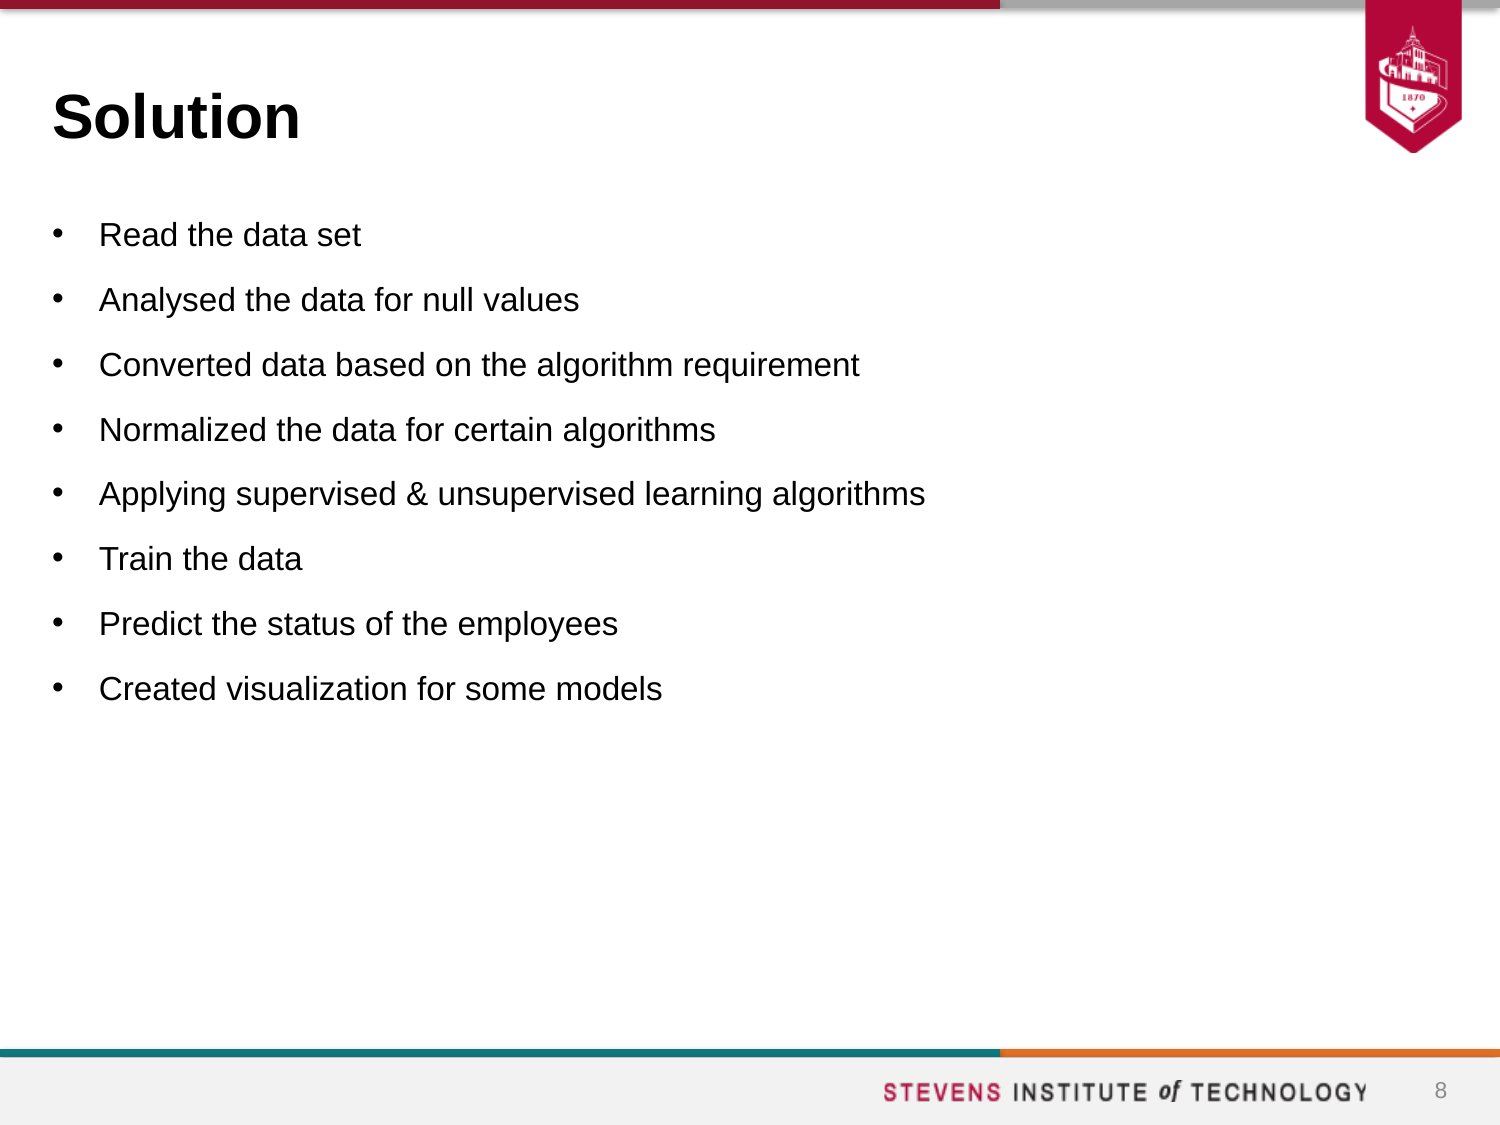

# Solution
Read the data set
Analysed the data for null values
Converted data based on the algorithm requirement
Normalized the data for certain algorithms
Applying supervised & unsupervised learning algorithms
Train the data
Predict the status of the employees
Created visualization for some models

8